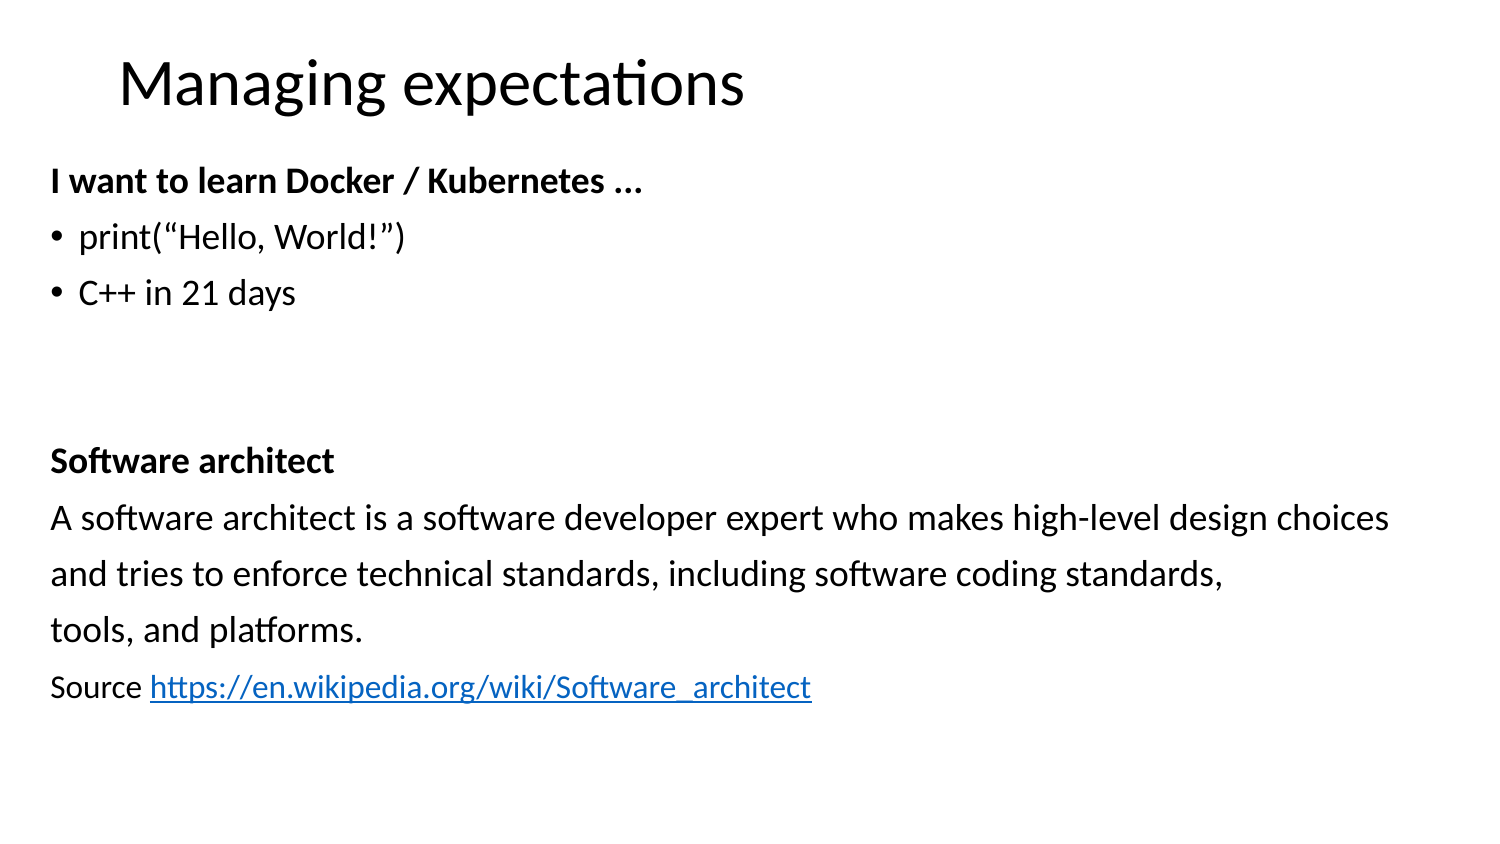

# Managing expectations
I want to learn Docker / Kubernetes ...
print(“Hello, World!”)
C++ in 21 days

Software architect
A software architect is a software developer expert who makes high-level design choices
and tries to enforce technical standards, including software coding standards,
tools, and platforms.
Source https://en.wikipedia.org/wiki/Software_architect